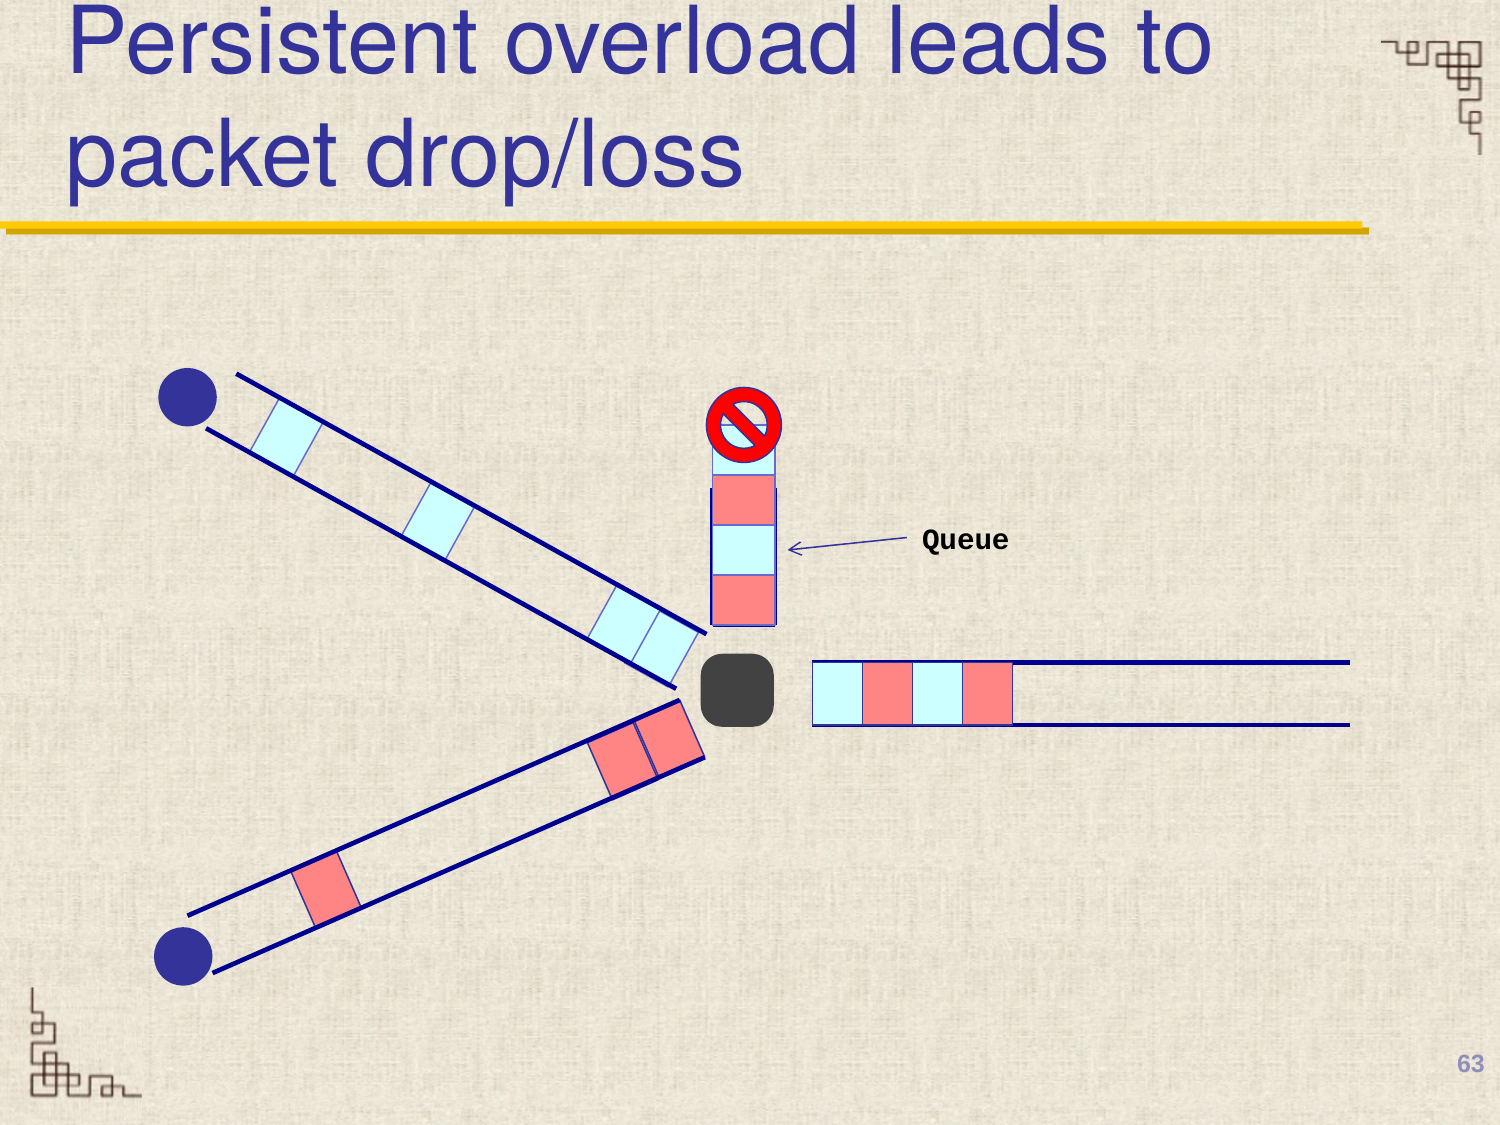

# Persistent overload leads to packet drop/loss

Queue

63